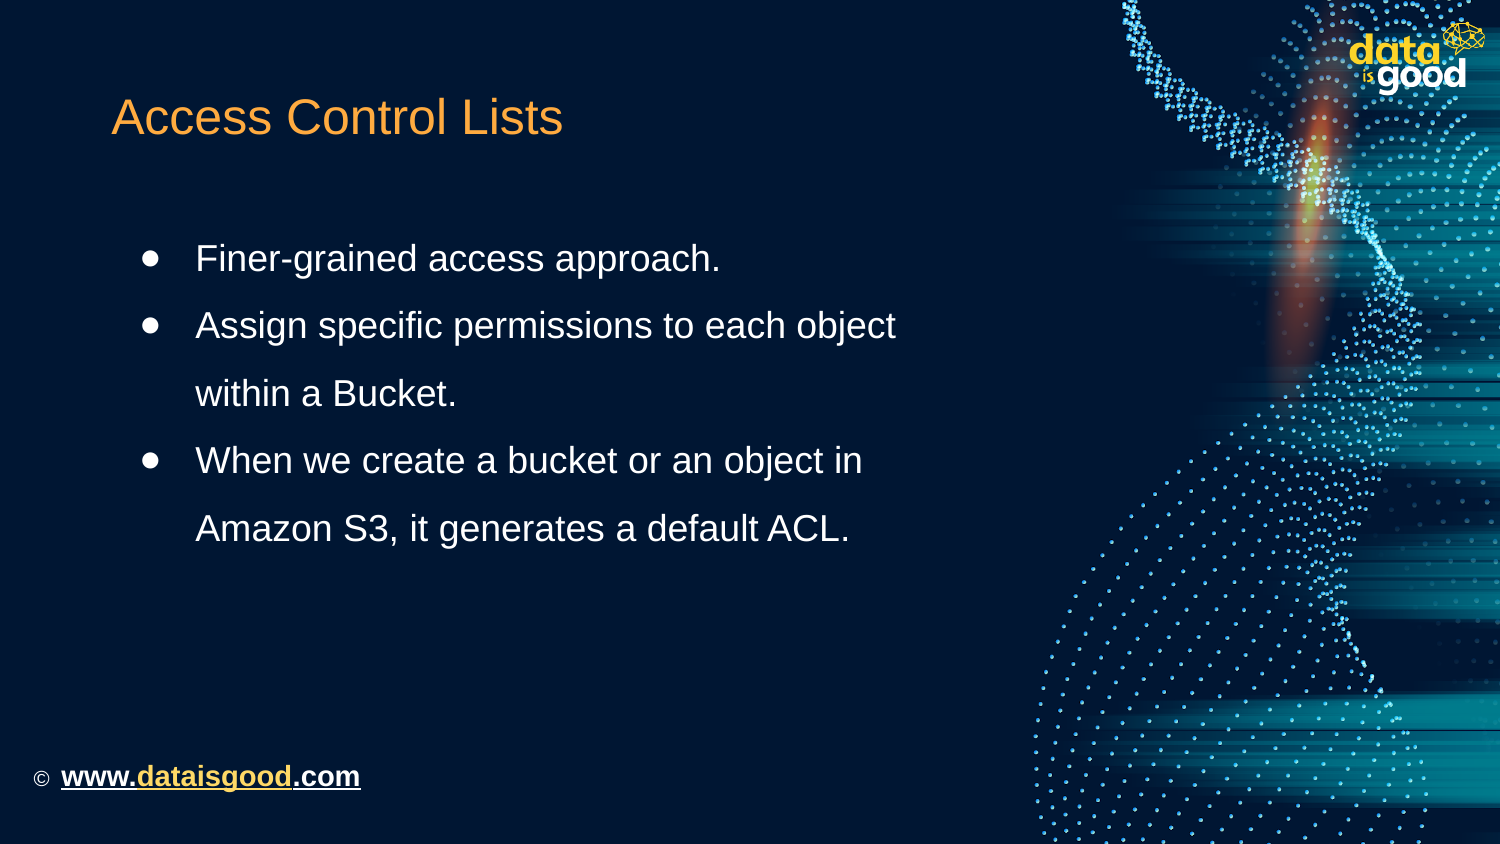

# Access Control Lists
Finer-grained access approach.
Assign specific permissions to each object within a Bucket.
When we create a bucket or an object in Amazon S3, it generates a default ACL.